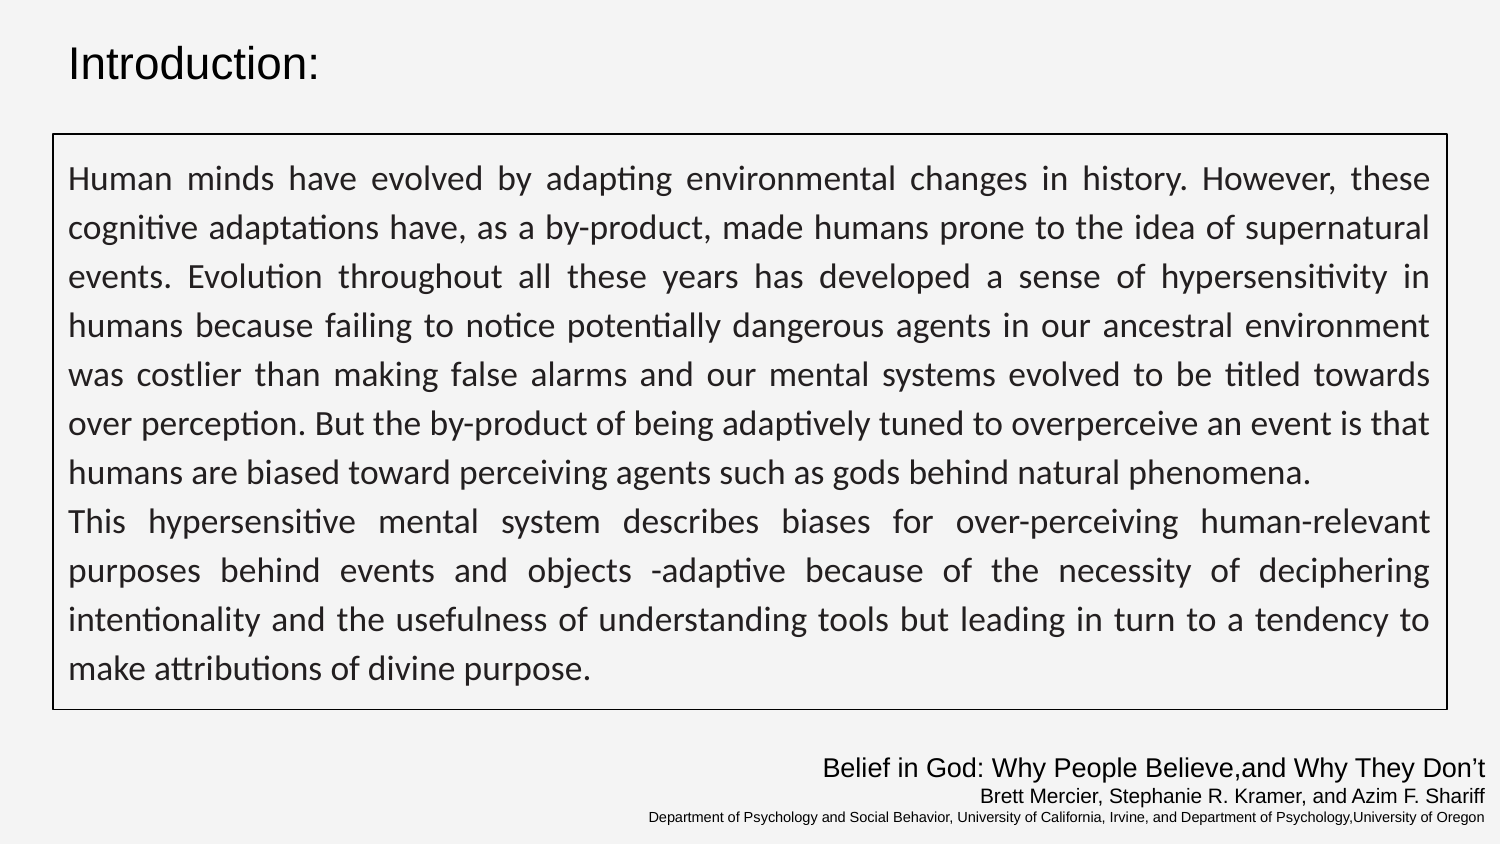

Introduction:
Human minds have evolved by adapting environmental changes in history. However, these cognitive adaptations have, as a by-product, made humans prone to the idea of supernatural events. Evolution throughout all these years has developed a sense of hypersensitivity in humans because failing to notice potentially dangerous agents in our ancestral environment was costlier than making false alarms and our mental systems evolved to be titled towards over perception. But the by-product of being adaptively tuned to overperceive an event is that humans are biased toward perceiving agents such as gods behind natural phenomena.
This hypersensitive mental system describes biases for over-perceiving human-relevant purposes behind events and objects -adaptive because of the necessity of deciphering intentionality and the usefulness of understanding tools but leading in turn to a tendency to make attributions of divine purpose.
Belief in God: Why People Believe,and Why They Don’t
Brett Mercier, Stephanie R. Kramer, and Azim F. Shariff
Department of Psychology and Social Behavior, University of California, Irvine, and Department of Psychology,University of Oregon